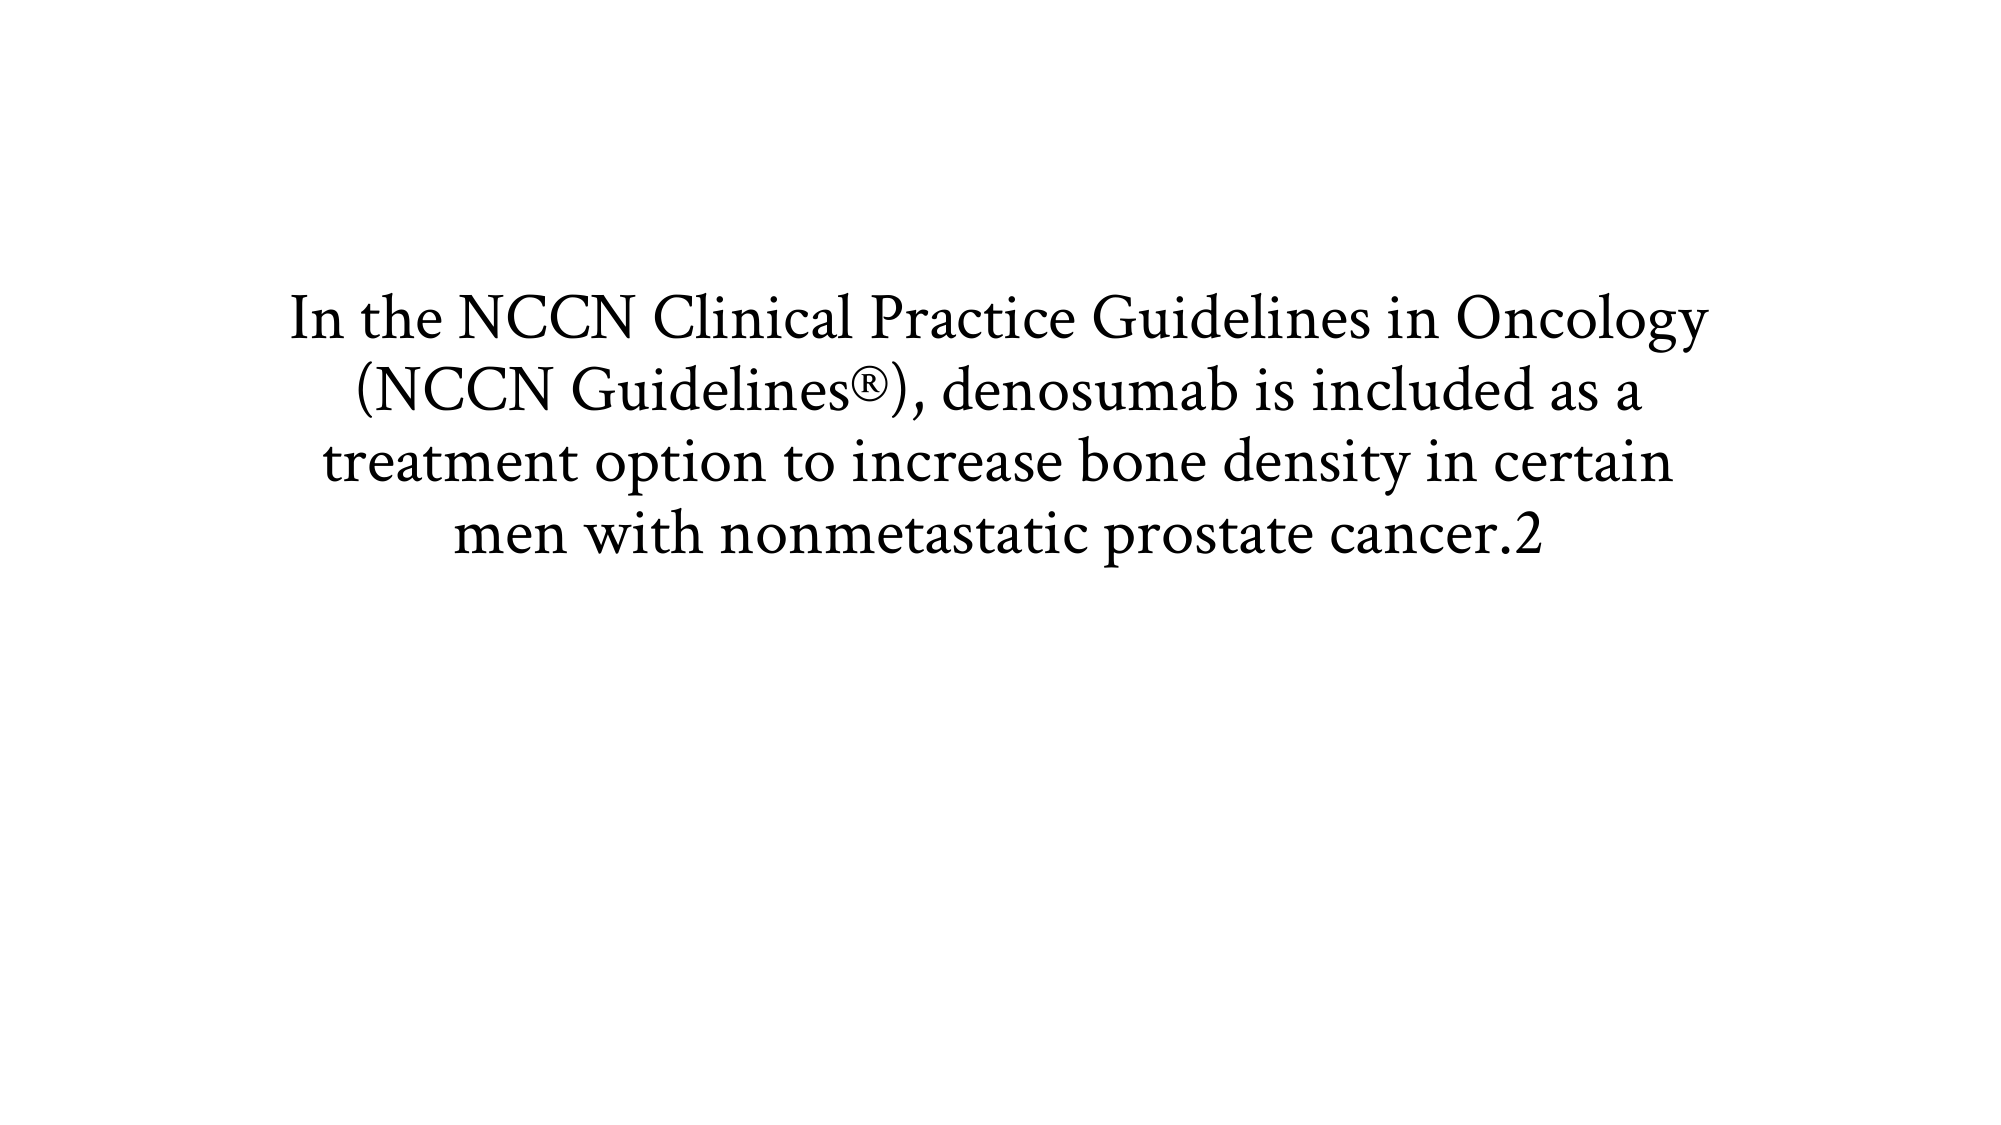

# In the NCCN Clinical Practice Guidelines in Oncology (NCCN Guidelines®), denosumab is included as a treatment option to increase bone density in certain men with nonmetastatic prostate cancer.2